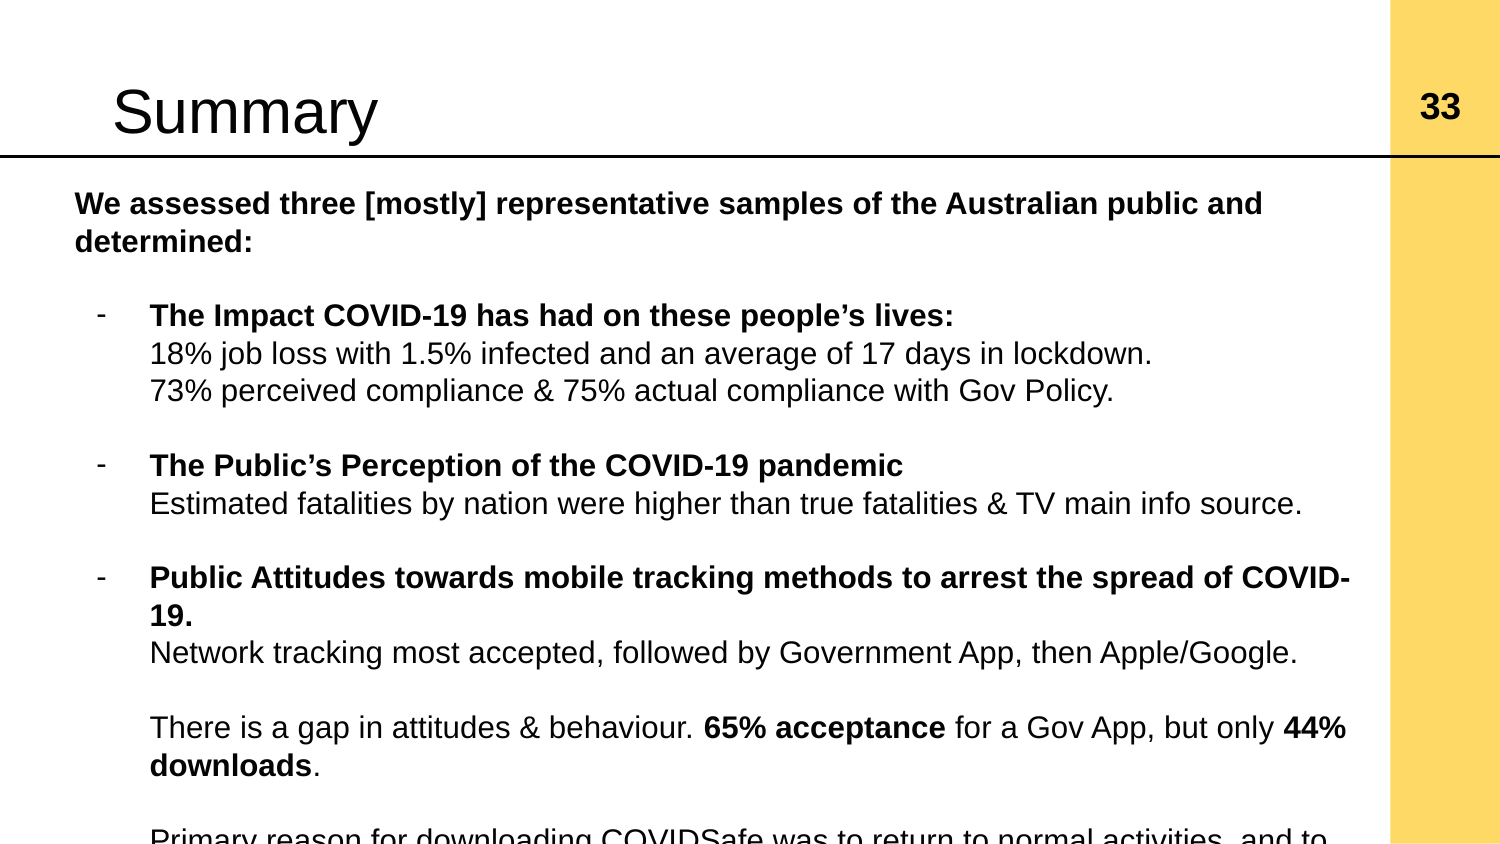

# Summary
33
We assessed three [mostly] representative samples of the Australian public and determined:

The Impact COVID-19 has had on these people’s lives:
18% job loss with 1.5% infected and an average of 17 days in lockdown.
73% perceived compliance & 75% actual compliance with Gov Policy.
The Public’s Perception of the COVID-19 pandemic
Estimated fatalities by nation were higher than true fatalities & TV main info source.
Public Attitudes towards mobile tracking methods to arrest the spread of COVID-19.
Network tracking most accepted, followed by Government App, then Apple/Google.
There is a gap in attitudes & behaviour. 65% acceptance for a Gov App, but only 44% downloads.
Primary reason for downloading COVIDSafe was to return to normal activities, and to look after one’s personal health & the health of others.